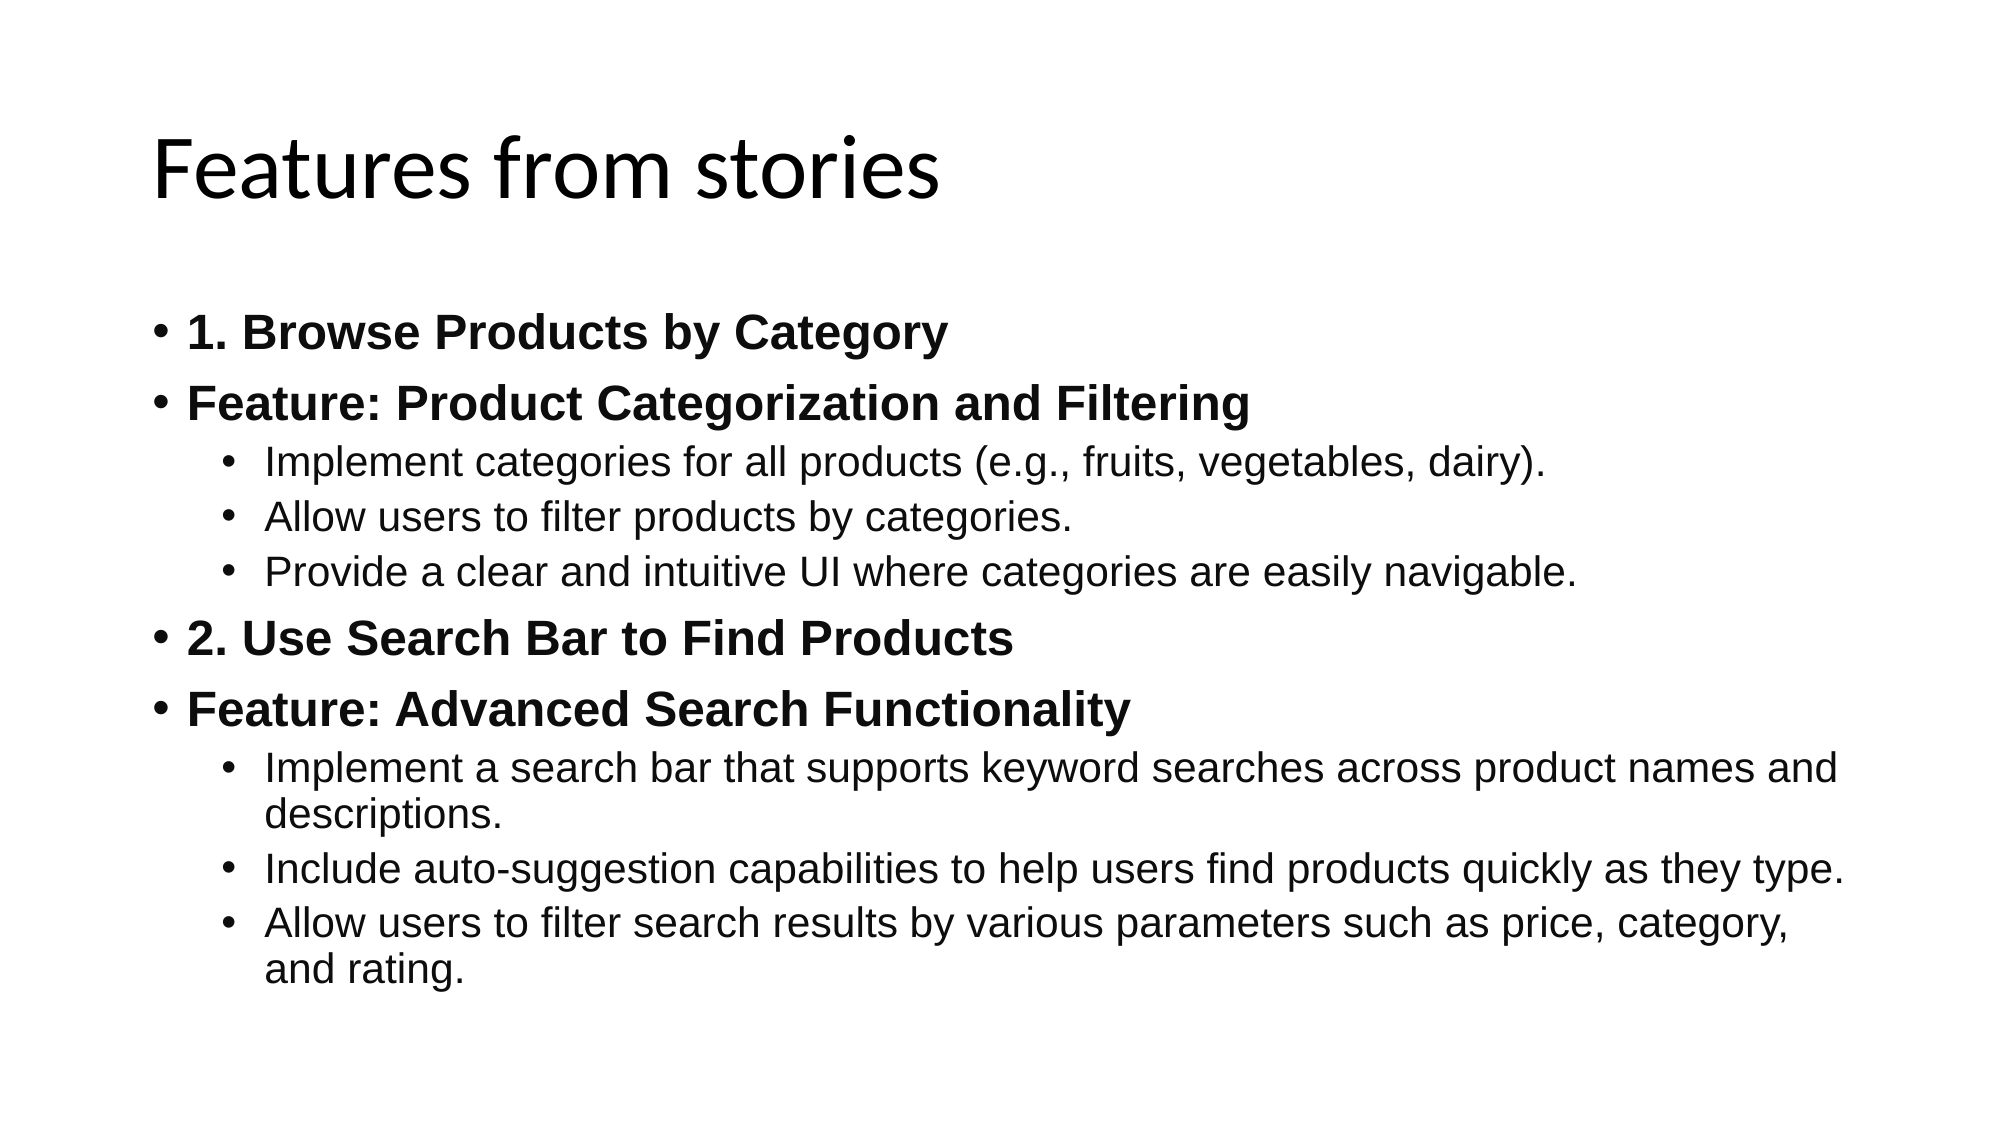

# Features from stories
1. Browse Products by Category
Feature: Product Categorization and Filtering
Implement categories for all products (e.g., fruits, vegetables, dairy).
Allow users to filter products by categories.
Provide a clear and intuitive UI where categories are easily navigable.
2. Use Search Bar to Find Products
Feature: Advanced Search Functionality
Implement a search bar that supports keyword searches across product names and descriptions.
Include auto-suggestion capabilities to help users find products quickly as they type.
Allow users to filter search results by various parameters such as price, category, and rating.